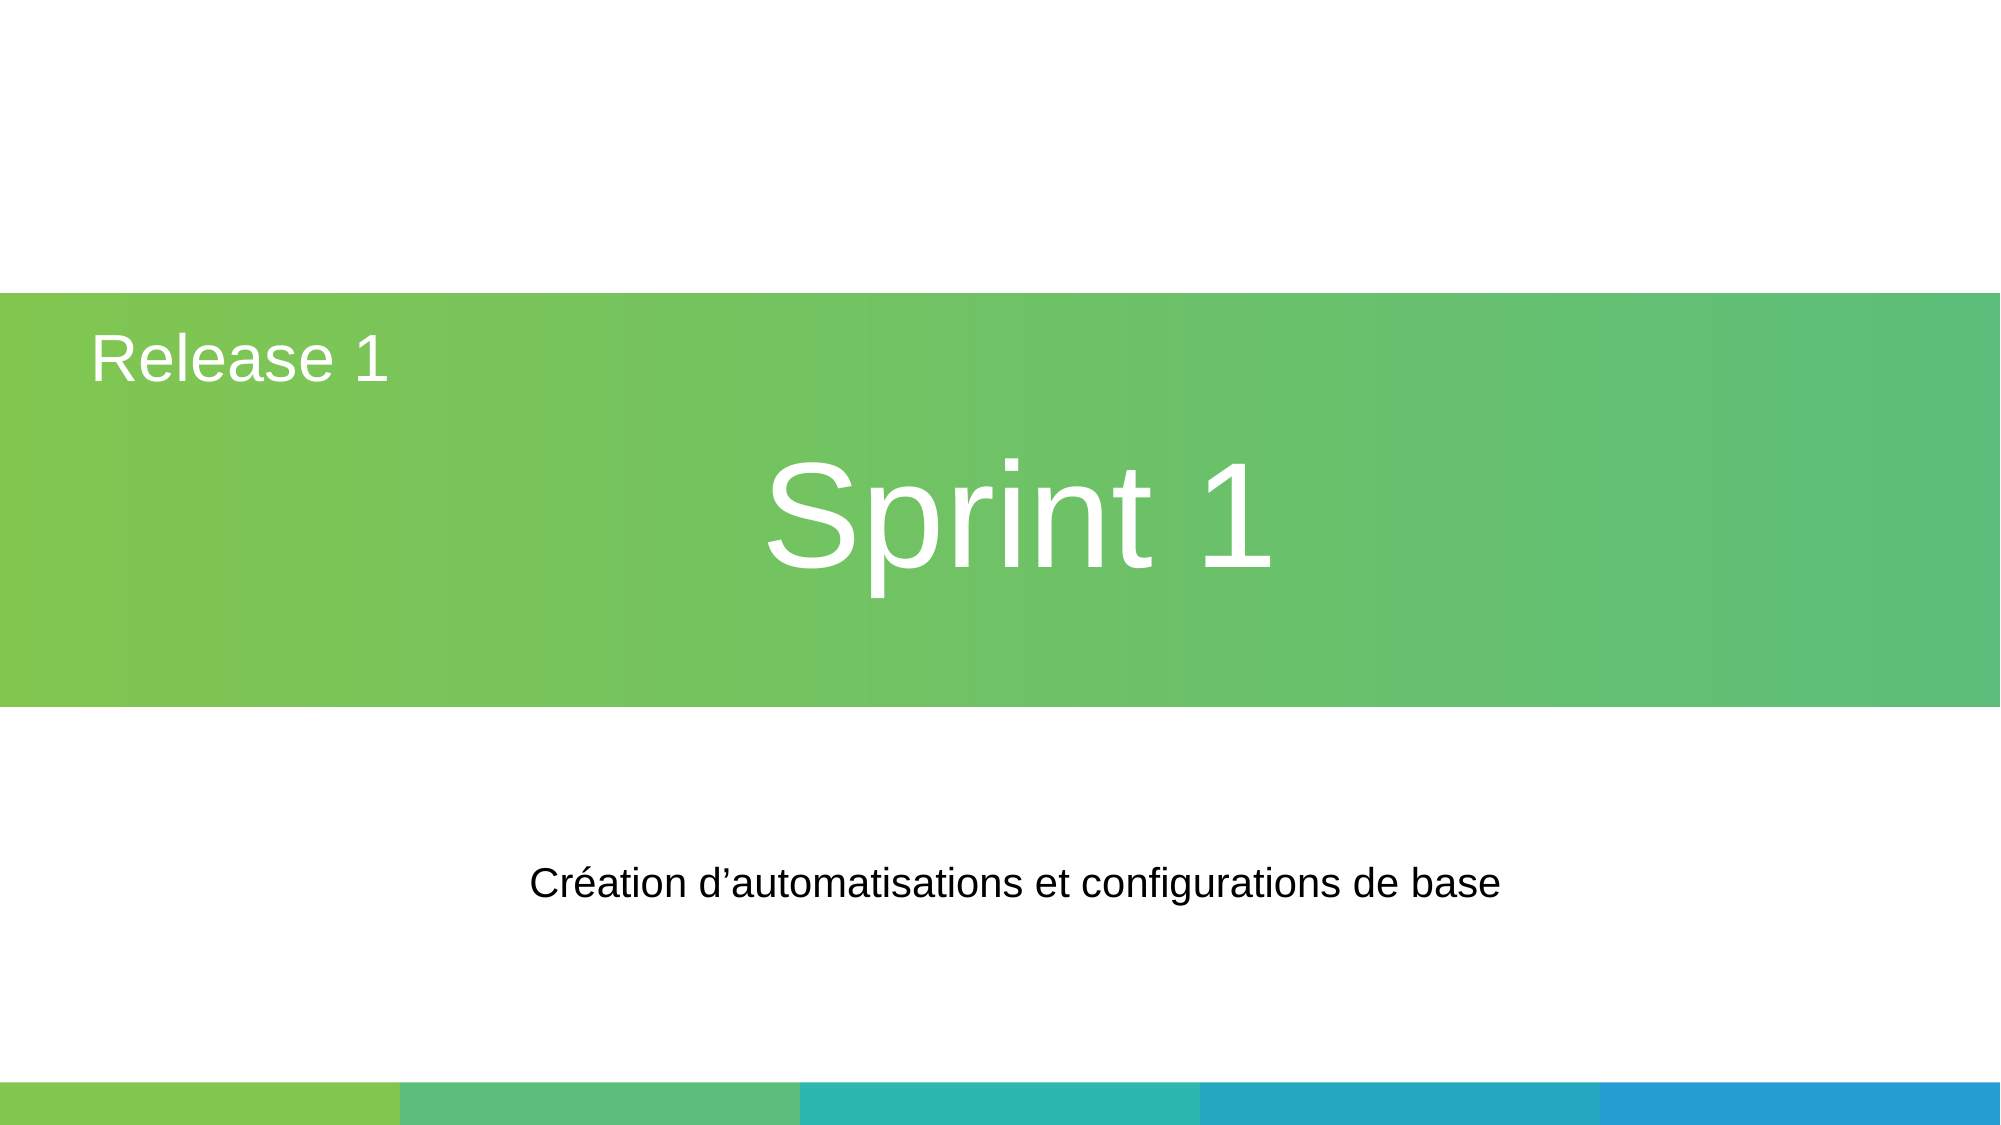

Release 1
Sprint 1
Création d’automatisations et configurations de base